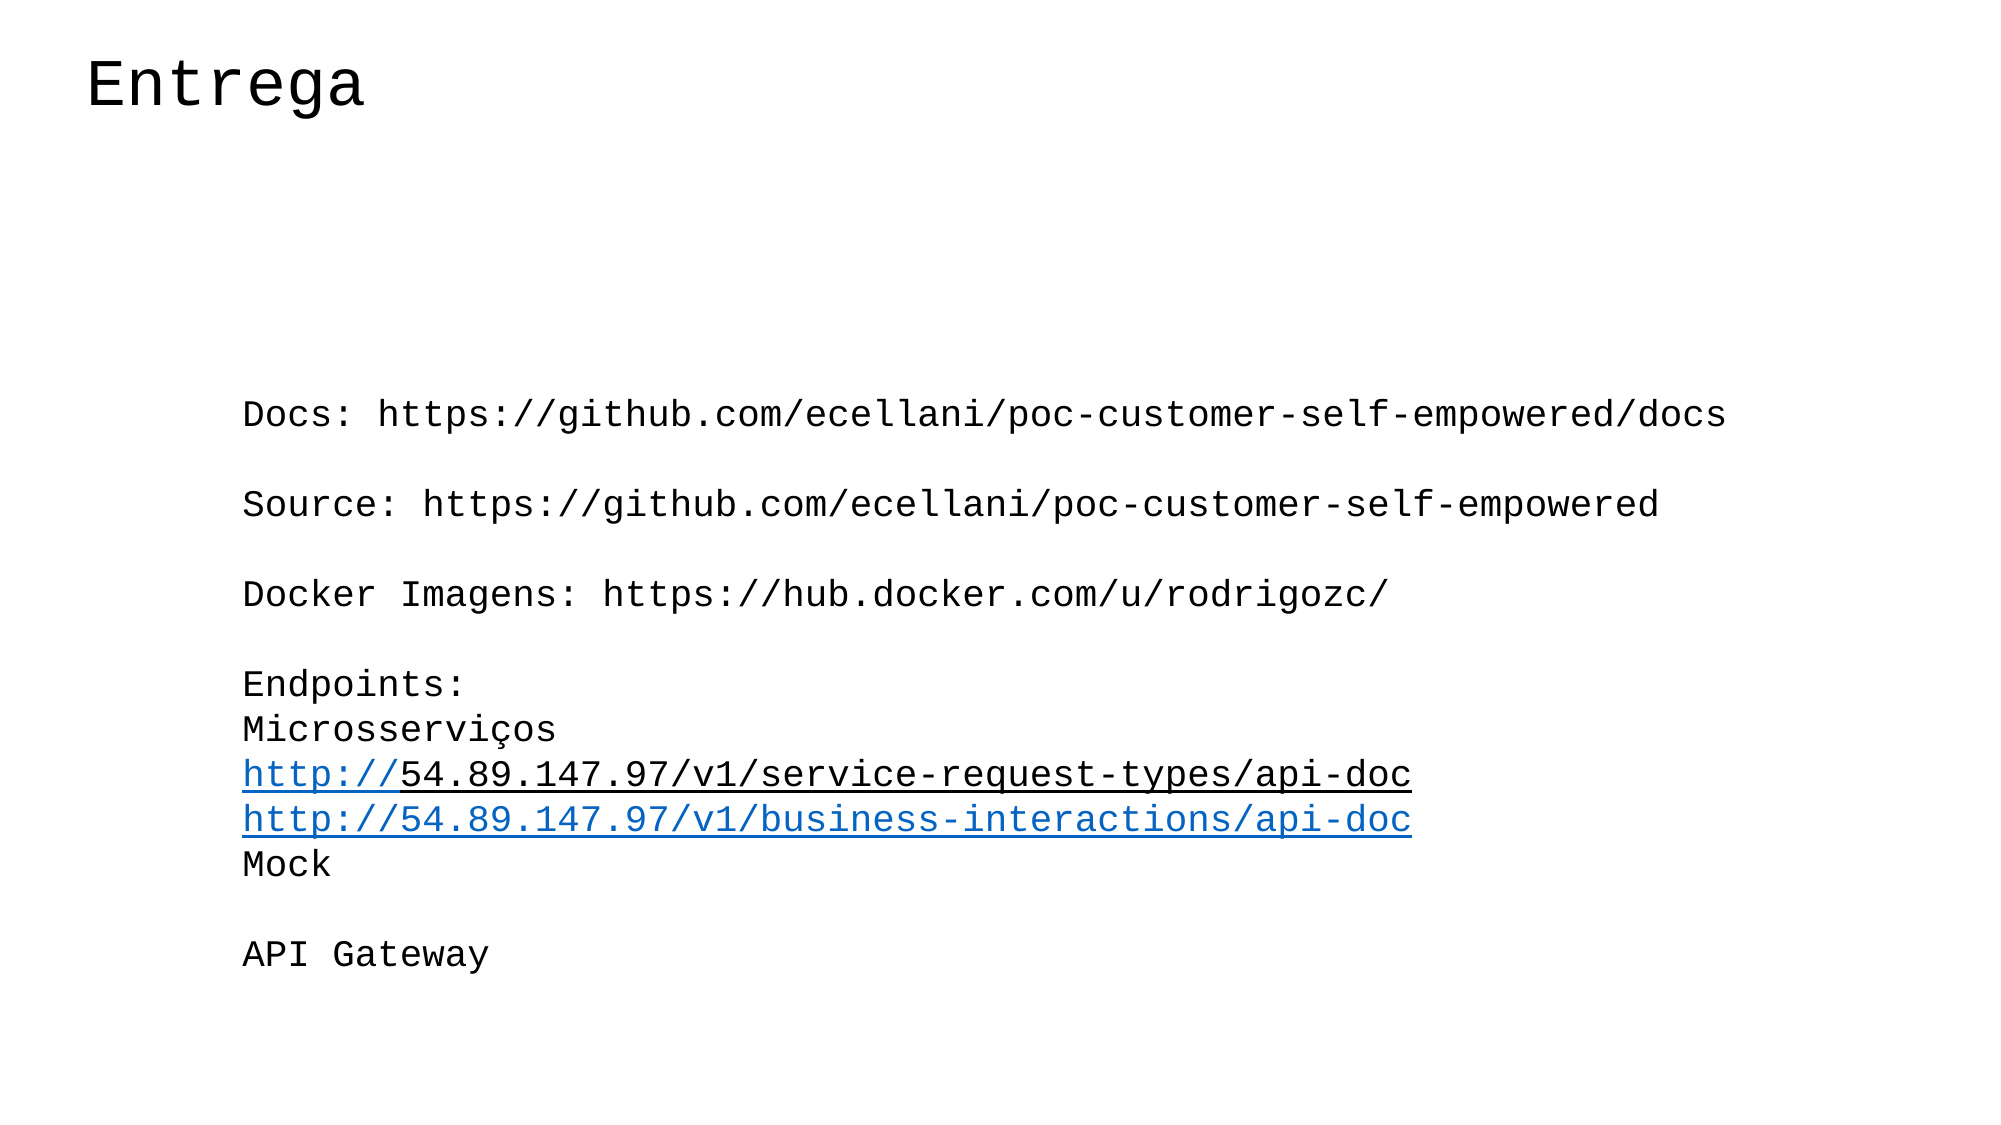

Entrega
Docs: https://github.com/ecellani/poc-customer-self-empowered/docs

Source: https://github.com/ecellani/poc-customer-self-empowered

Docker Imagens: https://hub.docker.com/u/rodrigozc/

Endpoints:
Microsserviços
http://54.89.147.97/v1/service-request-types/api-doc
http://54.89.147.97/v1/business-interactions/api-doc
Mock

API Gateway